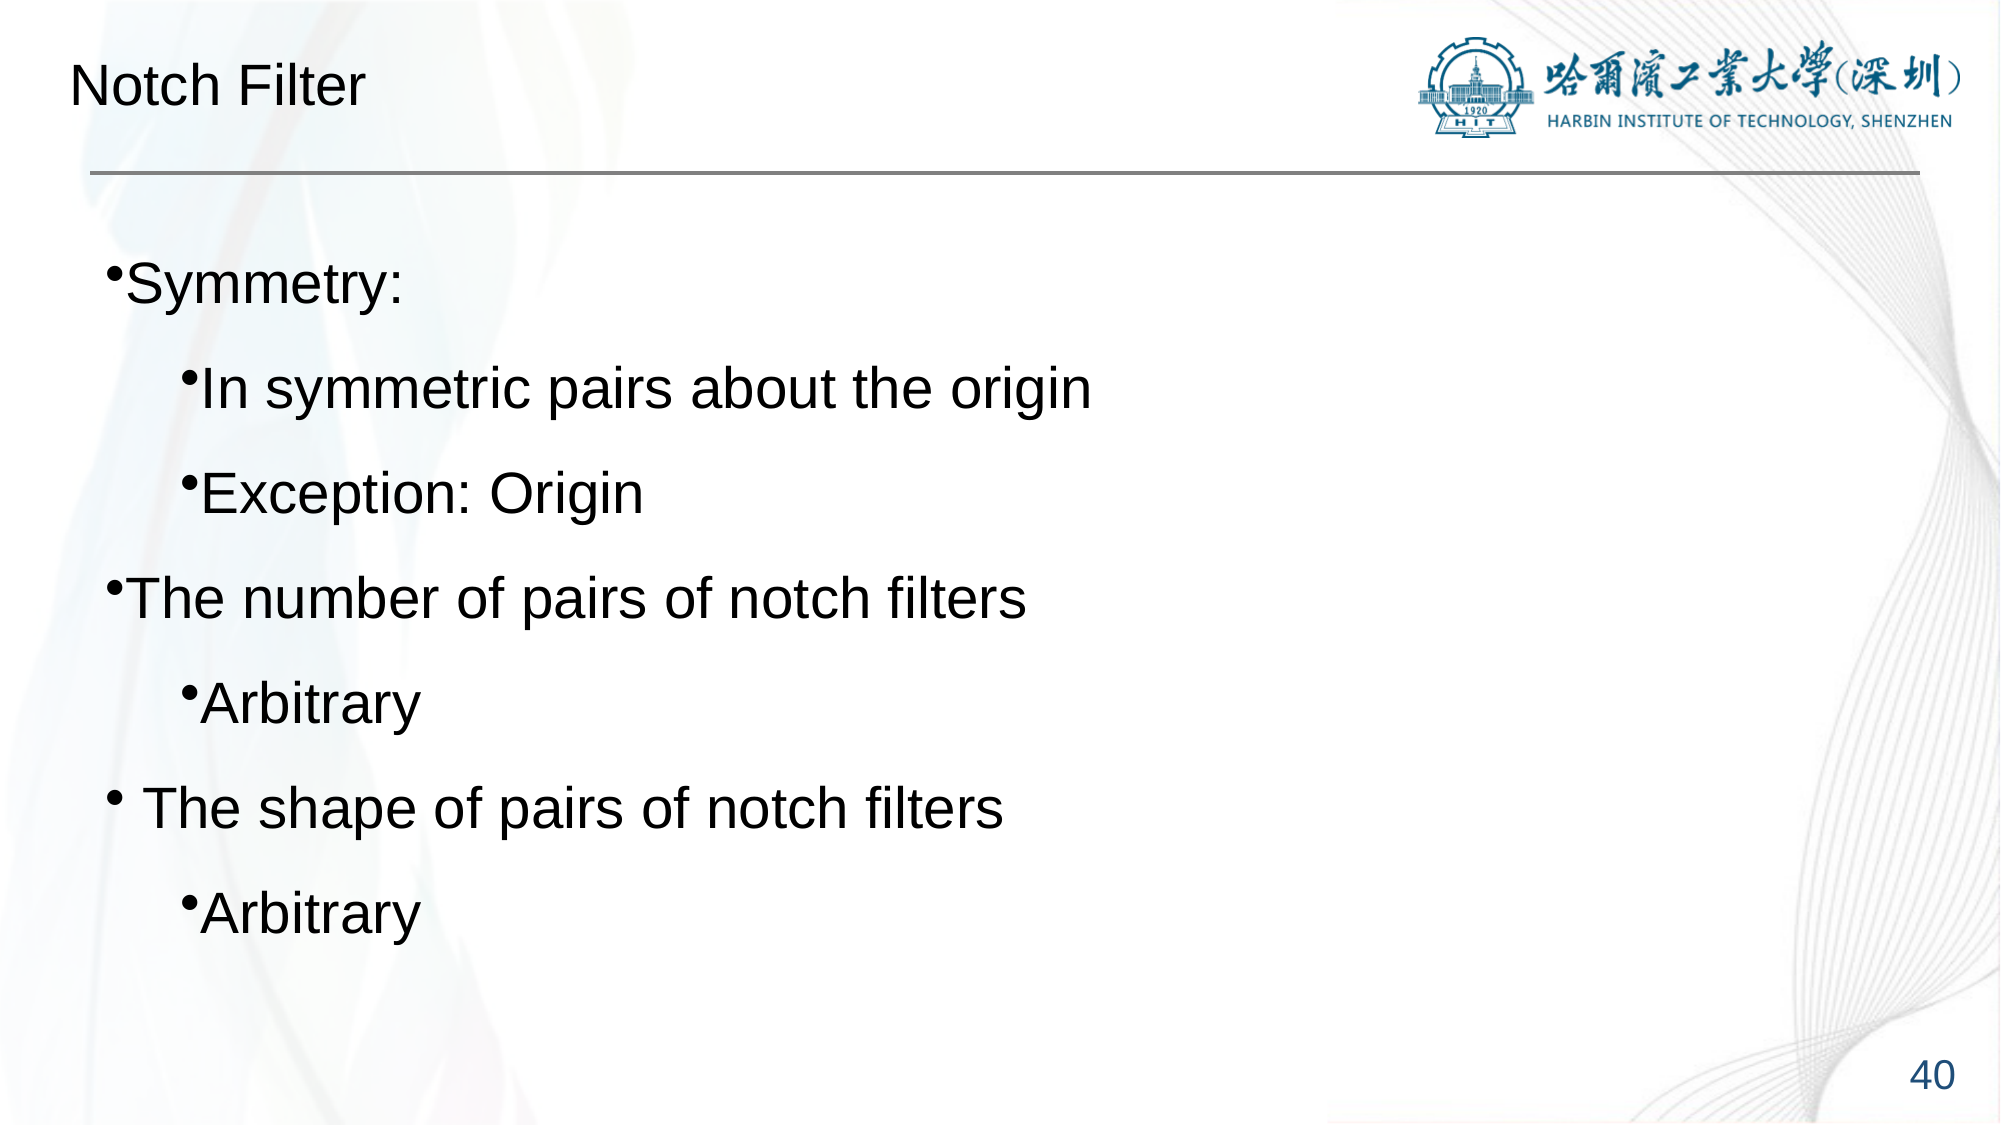

# Notch Filter
Symmetry:
In symmetric pairs about the origin
Exception: Origin
The number of pairs of notch filters
Arbitrary
 The shape of pairs of notch filters
Arbitrary

40